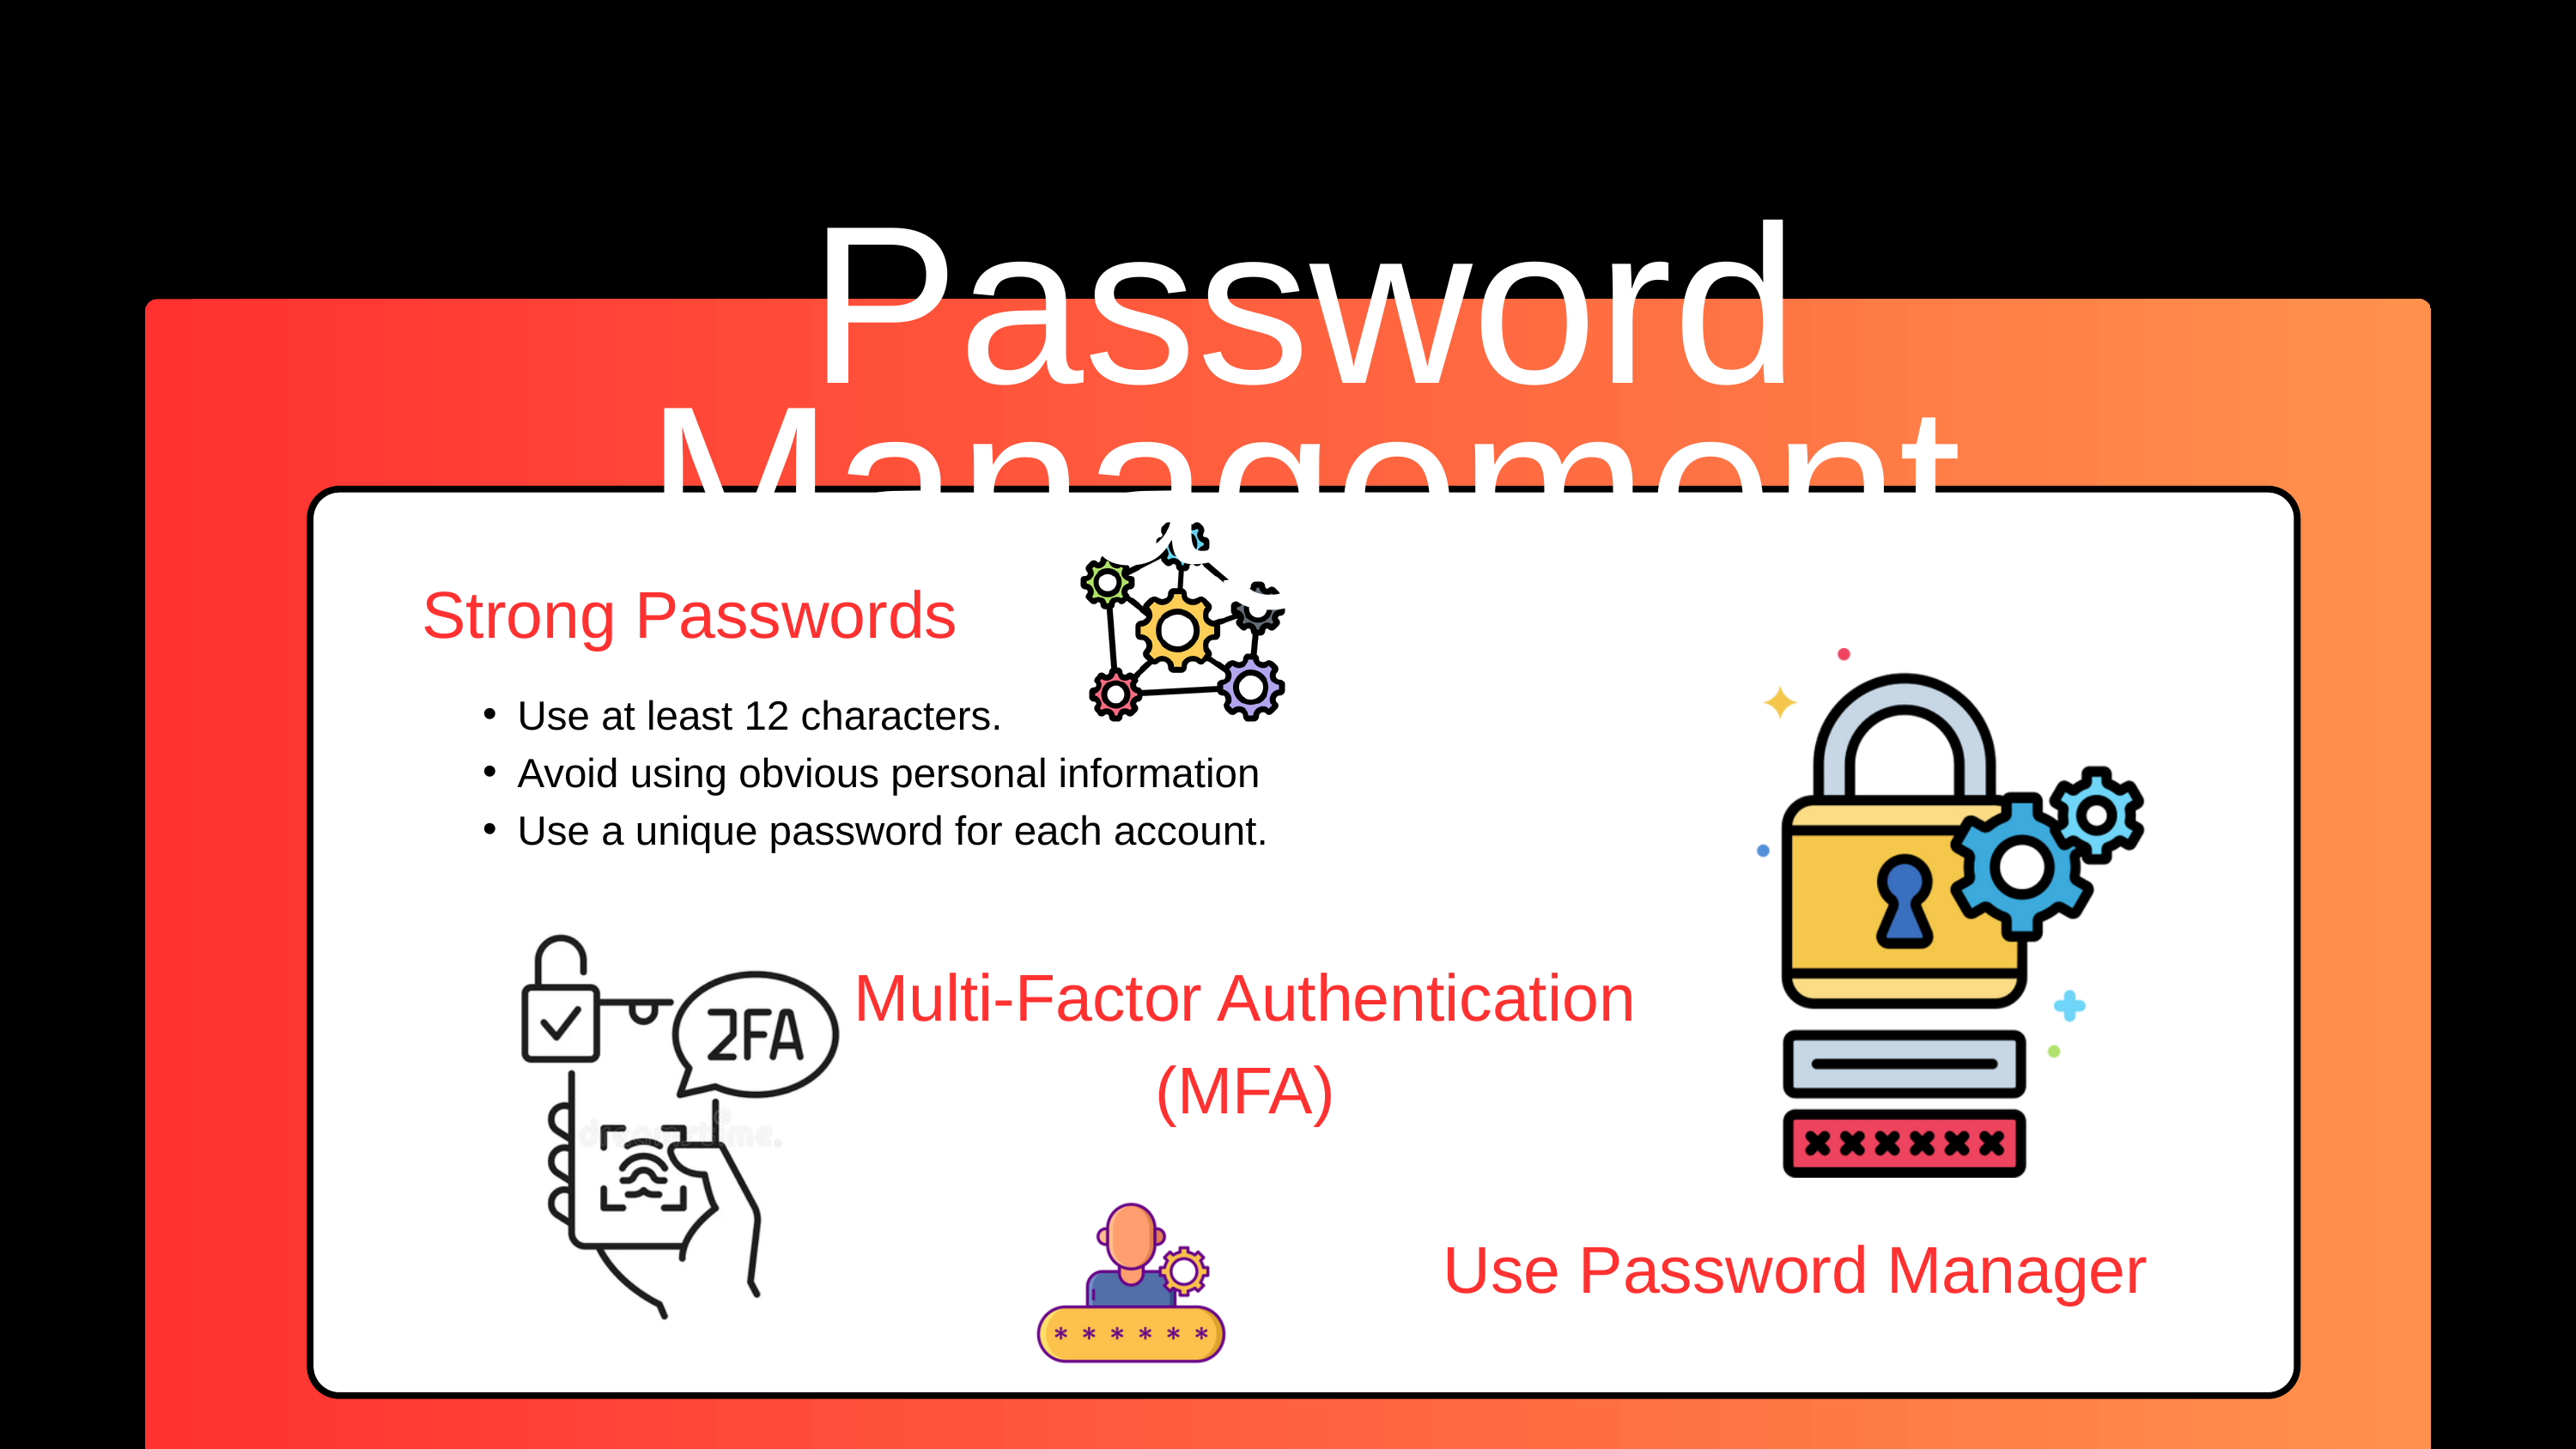

Password Management

Strong Passwords

Use at least 12 characters.
Avoid using obvious personal information
Use a unique password for each account.

Multi-Factor Authentication (MFA)

Use Password Manager